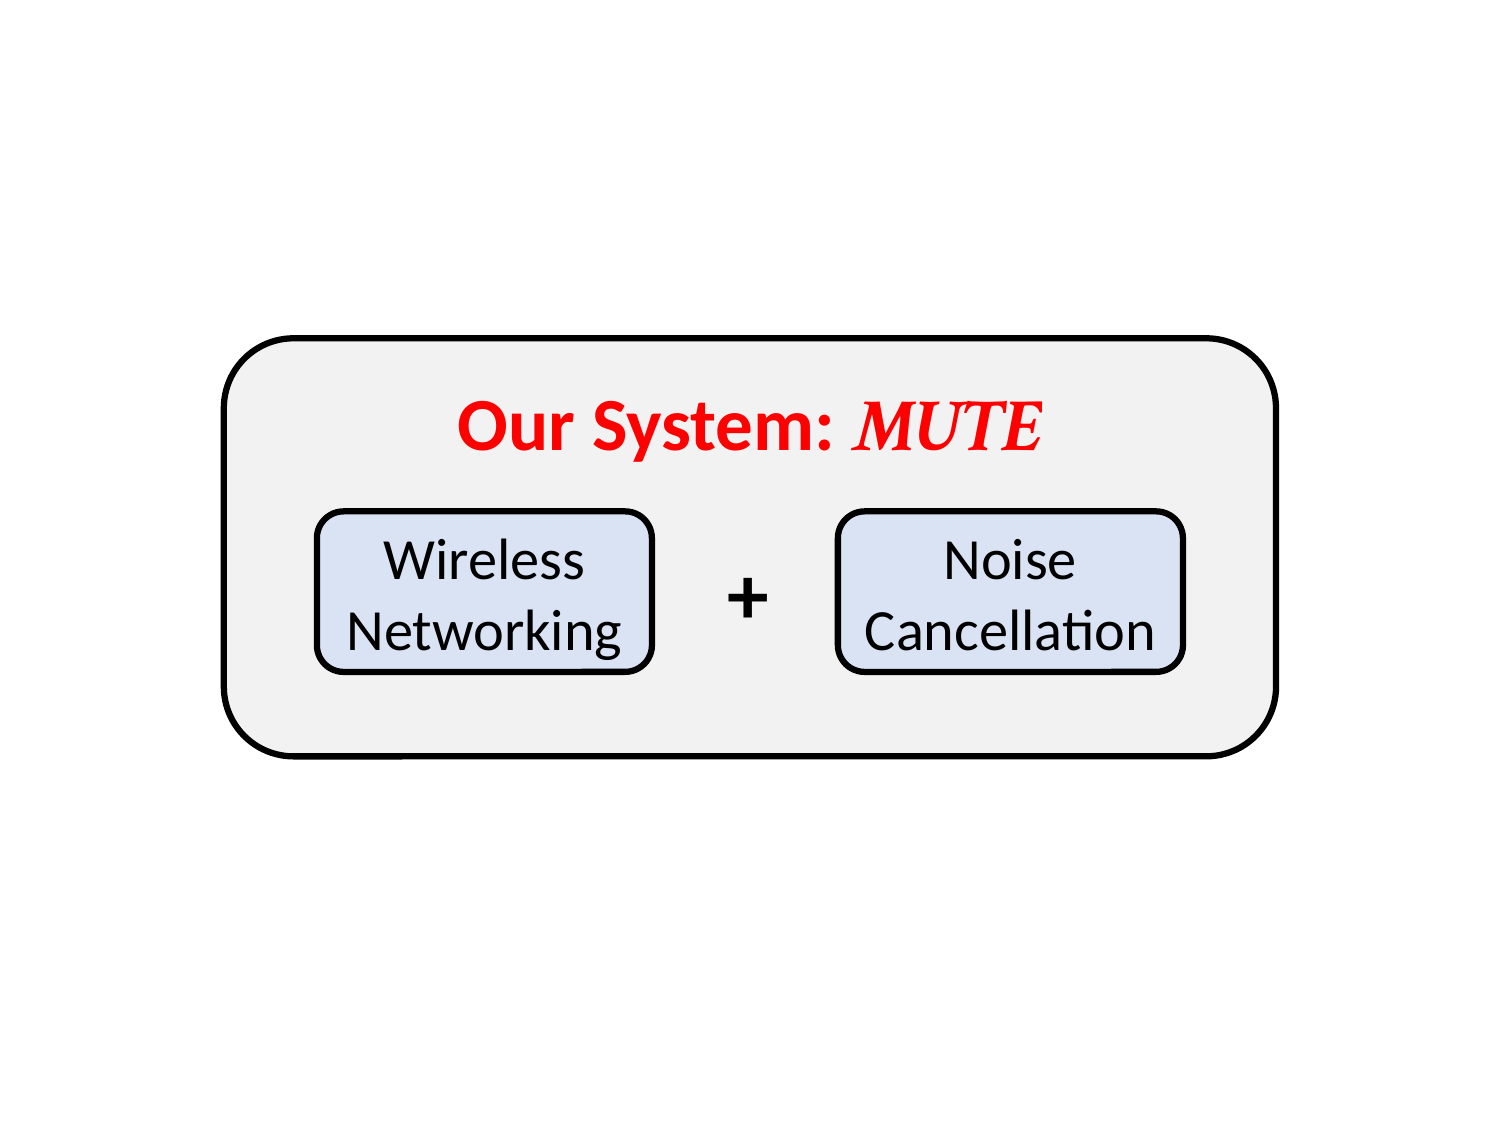

Our System: MUTE
Wireless Networking
Noise Cancellation
+